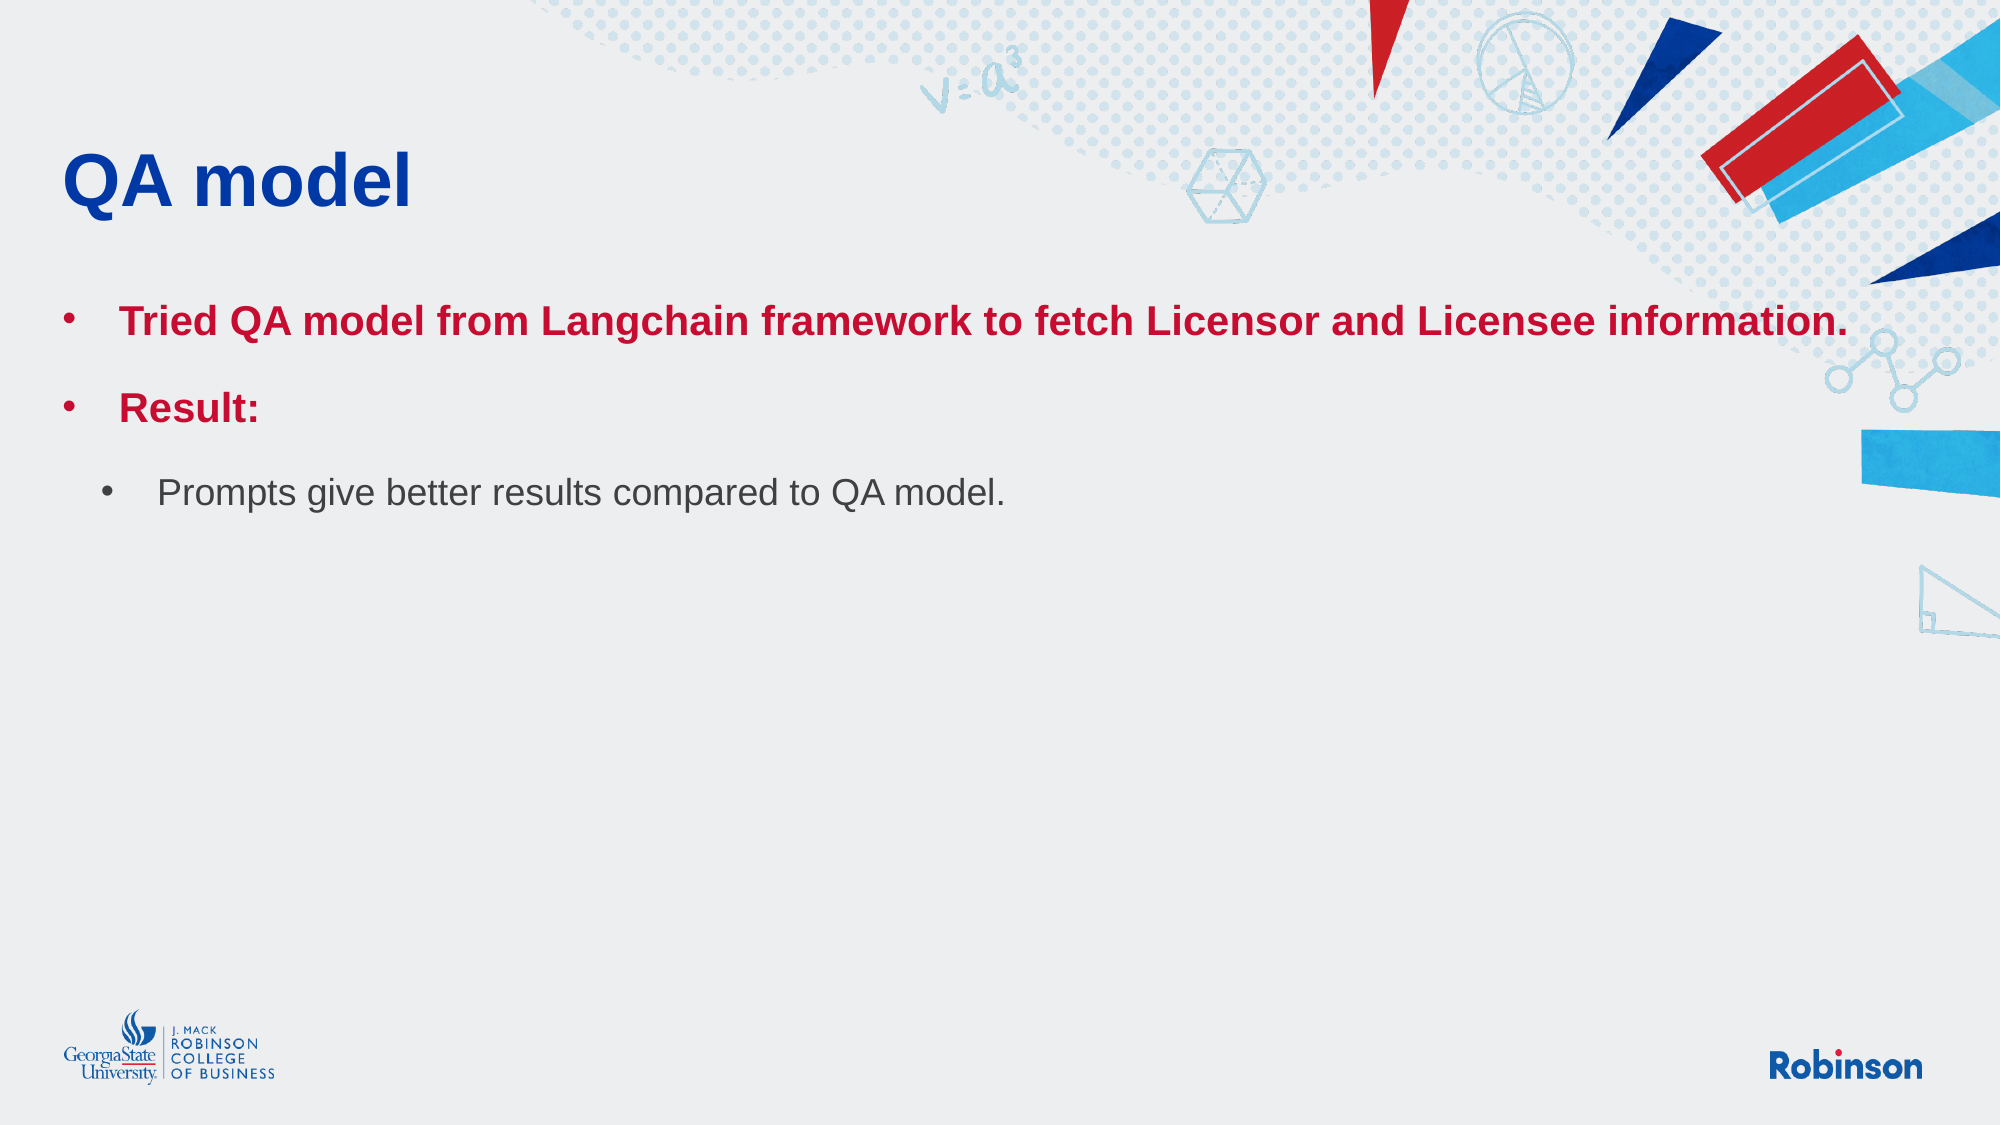

# QA model
Tried QA model from Langchain framework to fetch Licensor and Licensee information.
Result:
Prompts give better results compared to QA model.